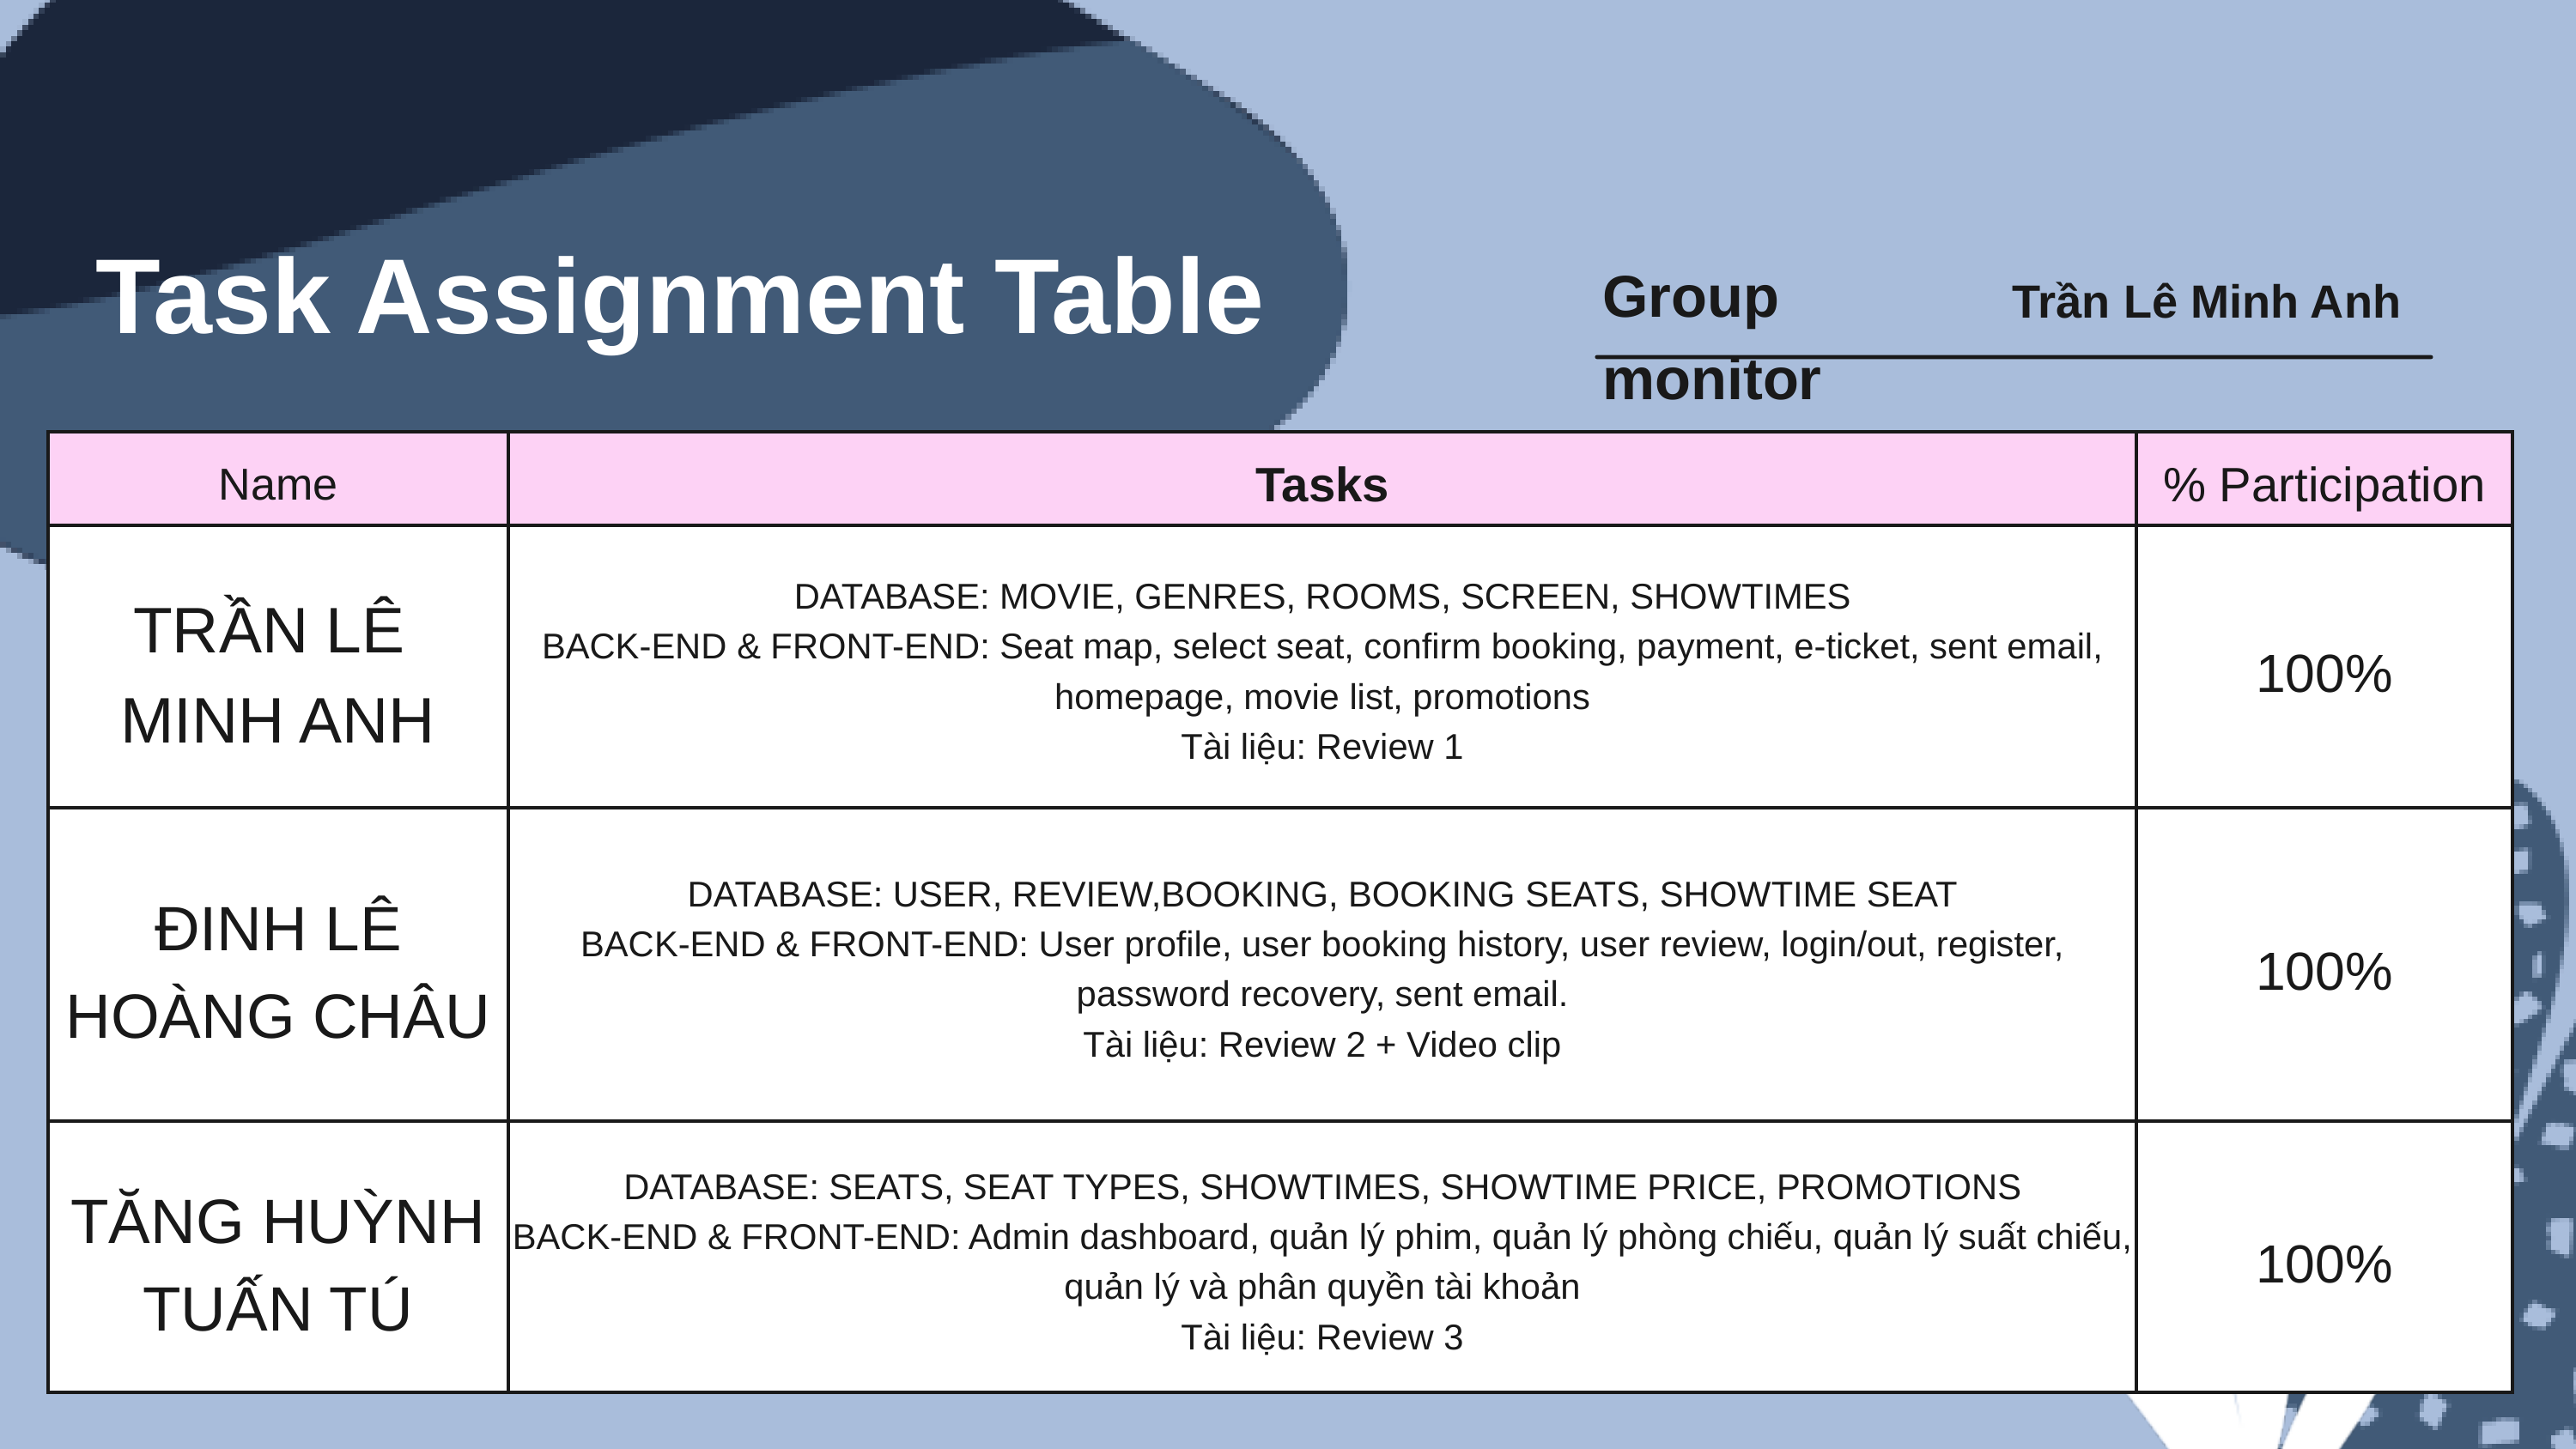

Task Assignment Table
Group monitor
Trần Lê Minh Anh

| Name | Tasks | % Participation |
| --- | --- | --- |
| TRẦN LÊ MINH ANH | DATABASE: MOVIE, GENRES, ROOMS, SCREEN, SHOWTIMES BACK-END & FRONT-END: Seat map, select seat, confirm booking, payment, e-ticket, sent email, homepage, movie list, promotions Tài liệu: Review 1 | 100% |
| ĐINH LÊ HOÀNG CHÂU | DATABASE: USER, REVIEW,BOOKING, BOOKING SEATS, SHOWTIME SEAT BACK-END & FRONT-END: User profile, user booking history, user review, login/out, register, password recovery, sent email. Tài liệu: Review 2 + Video clip | 100% |
| TĂNG HUỲNH TUẤN TÚ | DATABASE: SEATS, SEAT TYPES, SHOWTIMES, SHOWTIME PRICE, PROMOTIONS BACK-END & FRONT-END: Admin dashboard, quản lý phim, quản lý phòng chiếu, quản lý suất chiếu, quản lý và phân quyền tài khoản Tài liệu: Review 3 | 100% |